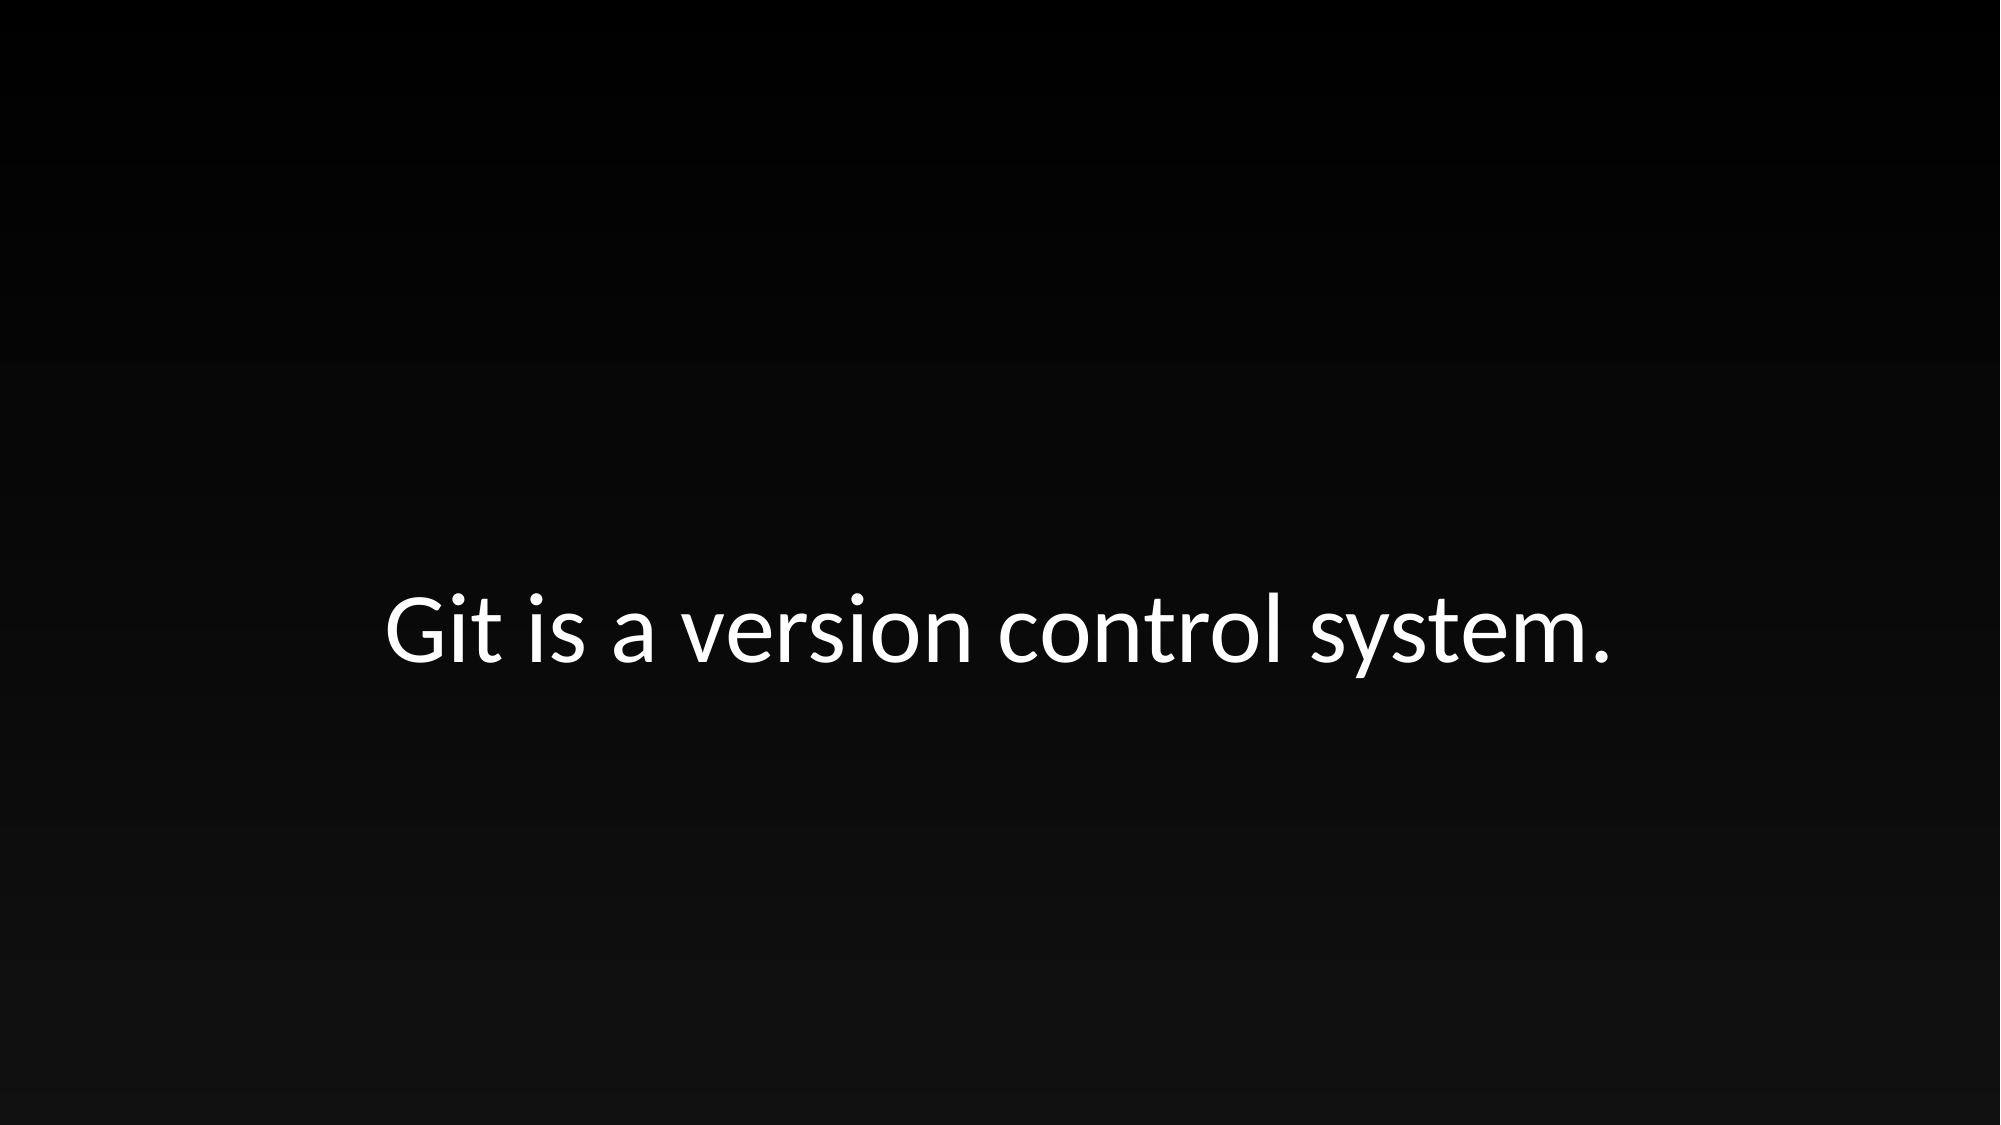

#

Git is a version control system.